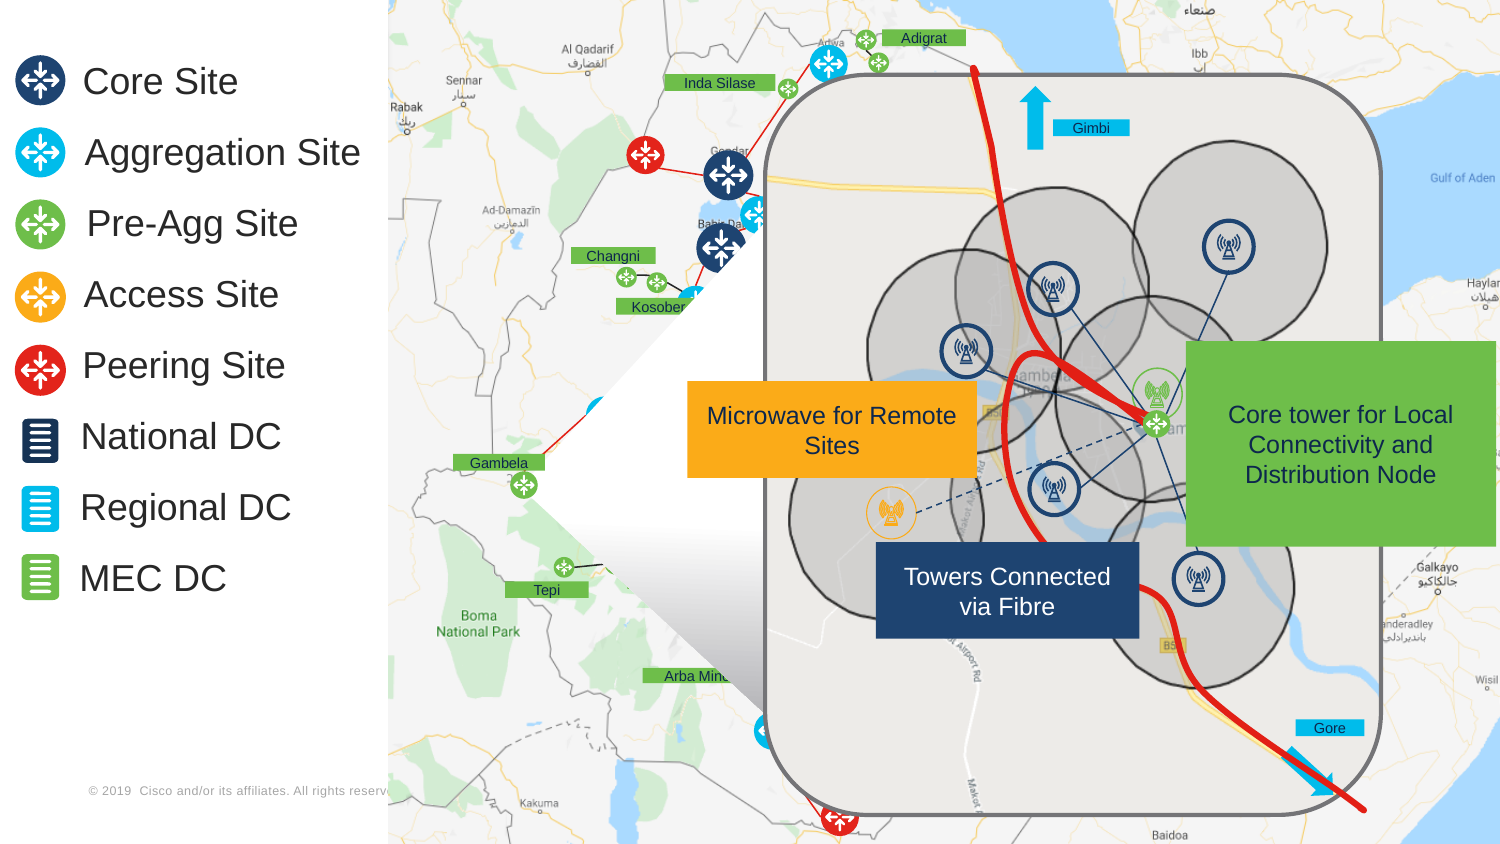

Adigrat

Inda Silase

Gimbi

Semera

Changni

Kosober

Kombolcha
Finote Selam

Core tower for Local Connectivity and Distribution Node
Gebraguracha

Jijiga

Microwave for Remote Sites
Debre Birhan

Ambo

Holeta

Harar
Miesso

Bishoftu

Gambela

Sebeta

Mojo

Degehabur

Shashemene
Agard

Areka

Assasa
Towers Connected via Fibre

Bonga
Tepi

Yirga Alem

Kibremengist

Arba Minch

Gore